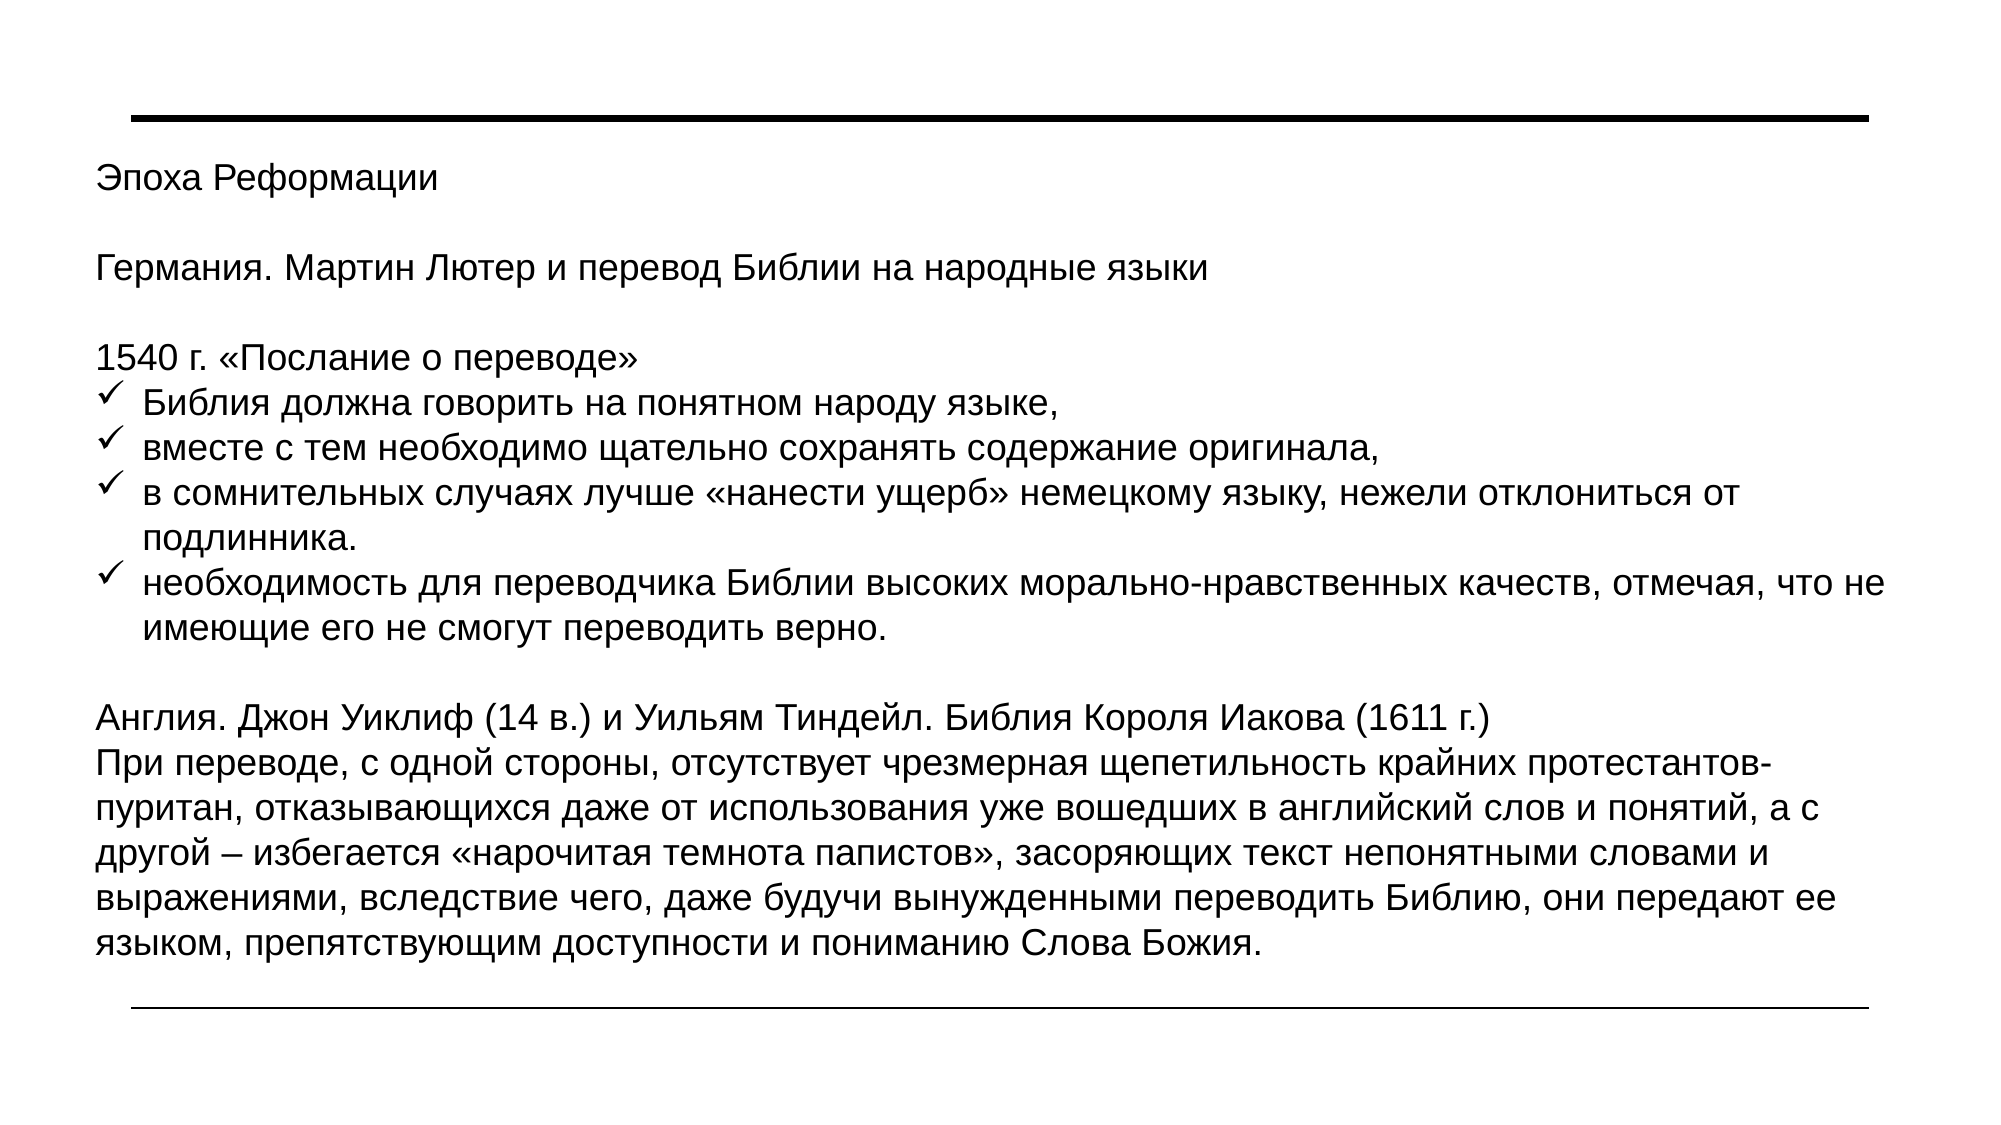

Эпоха Реформации

Германия. Мартин Лютер и перевод Библии на народные языки

1540 г. «Послание о переводе»
Библия должна говорить на понятном народу языке,
вместе с тем необходимо щательно сохранять содержание оригинала,
в сомнительных случаях лучше «нанести ущерб» немецкому языку, нежели отклониться от подлинника.
необходимость для переводчика Библии высоких морально-нравственных качеств, отмечая, что не имеющие его не смогут переводить верно.

Англия. Джон Уиклиф (14 в.) и Уильям Тиндейл. Библия Короля Иакова (1611 г.)
При переводе, с одной стороны, отсутствует чрезмерная щепетильность крайних протестантов-пуритан, отказывающихся даже от использования уже вошедших в английский слов и понятий, а с другой – избегается «нарочитая темнота папистов», засоряющих текст непонятными словами и выражениями, вследствие чего, даже будучи вынужденными переводить Библию, они передают ее языком, препятствующим доступности и пониманию Слова Божия.